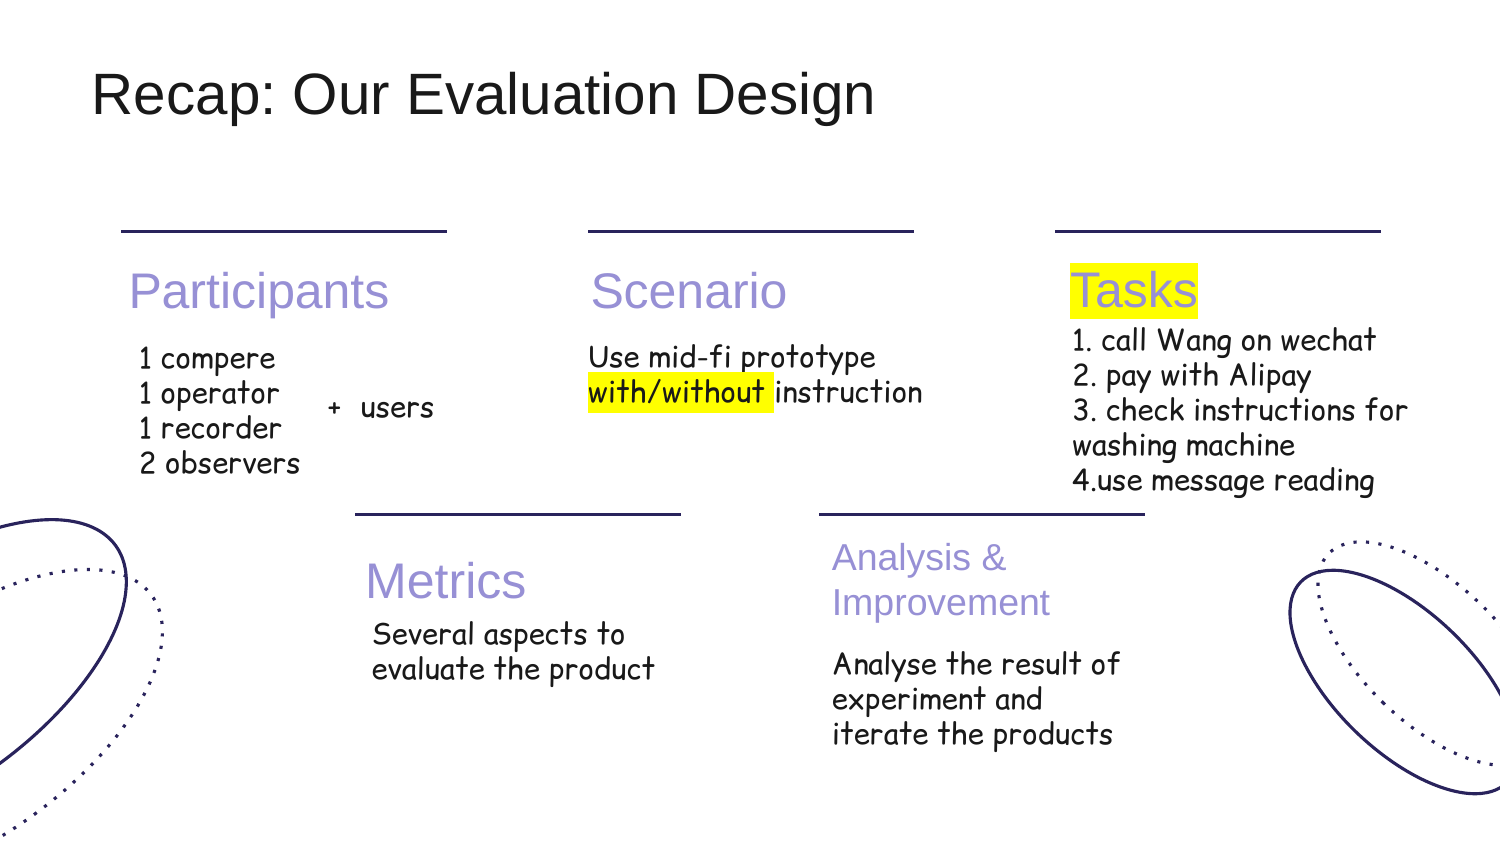

# Recap: Our Evaluation Design
Tasks
Participants
Scenario
1. call Wang on wechat
2. pay with Alipay
3. check instructions for washing machine
4.use message reading
Use mid-fi prototype with/without instruction
users
1 compere  1 operator  1 recorder
2 observers
+

Analysis & Improvement
Metrics

Several aspects to evaluate the product
Analyse the result of experiment and iterate the products